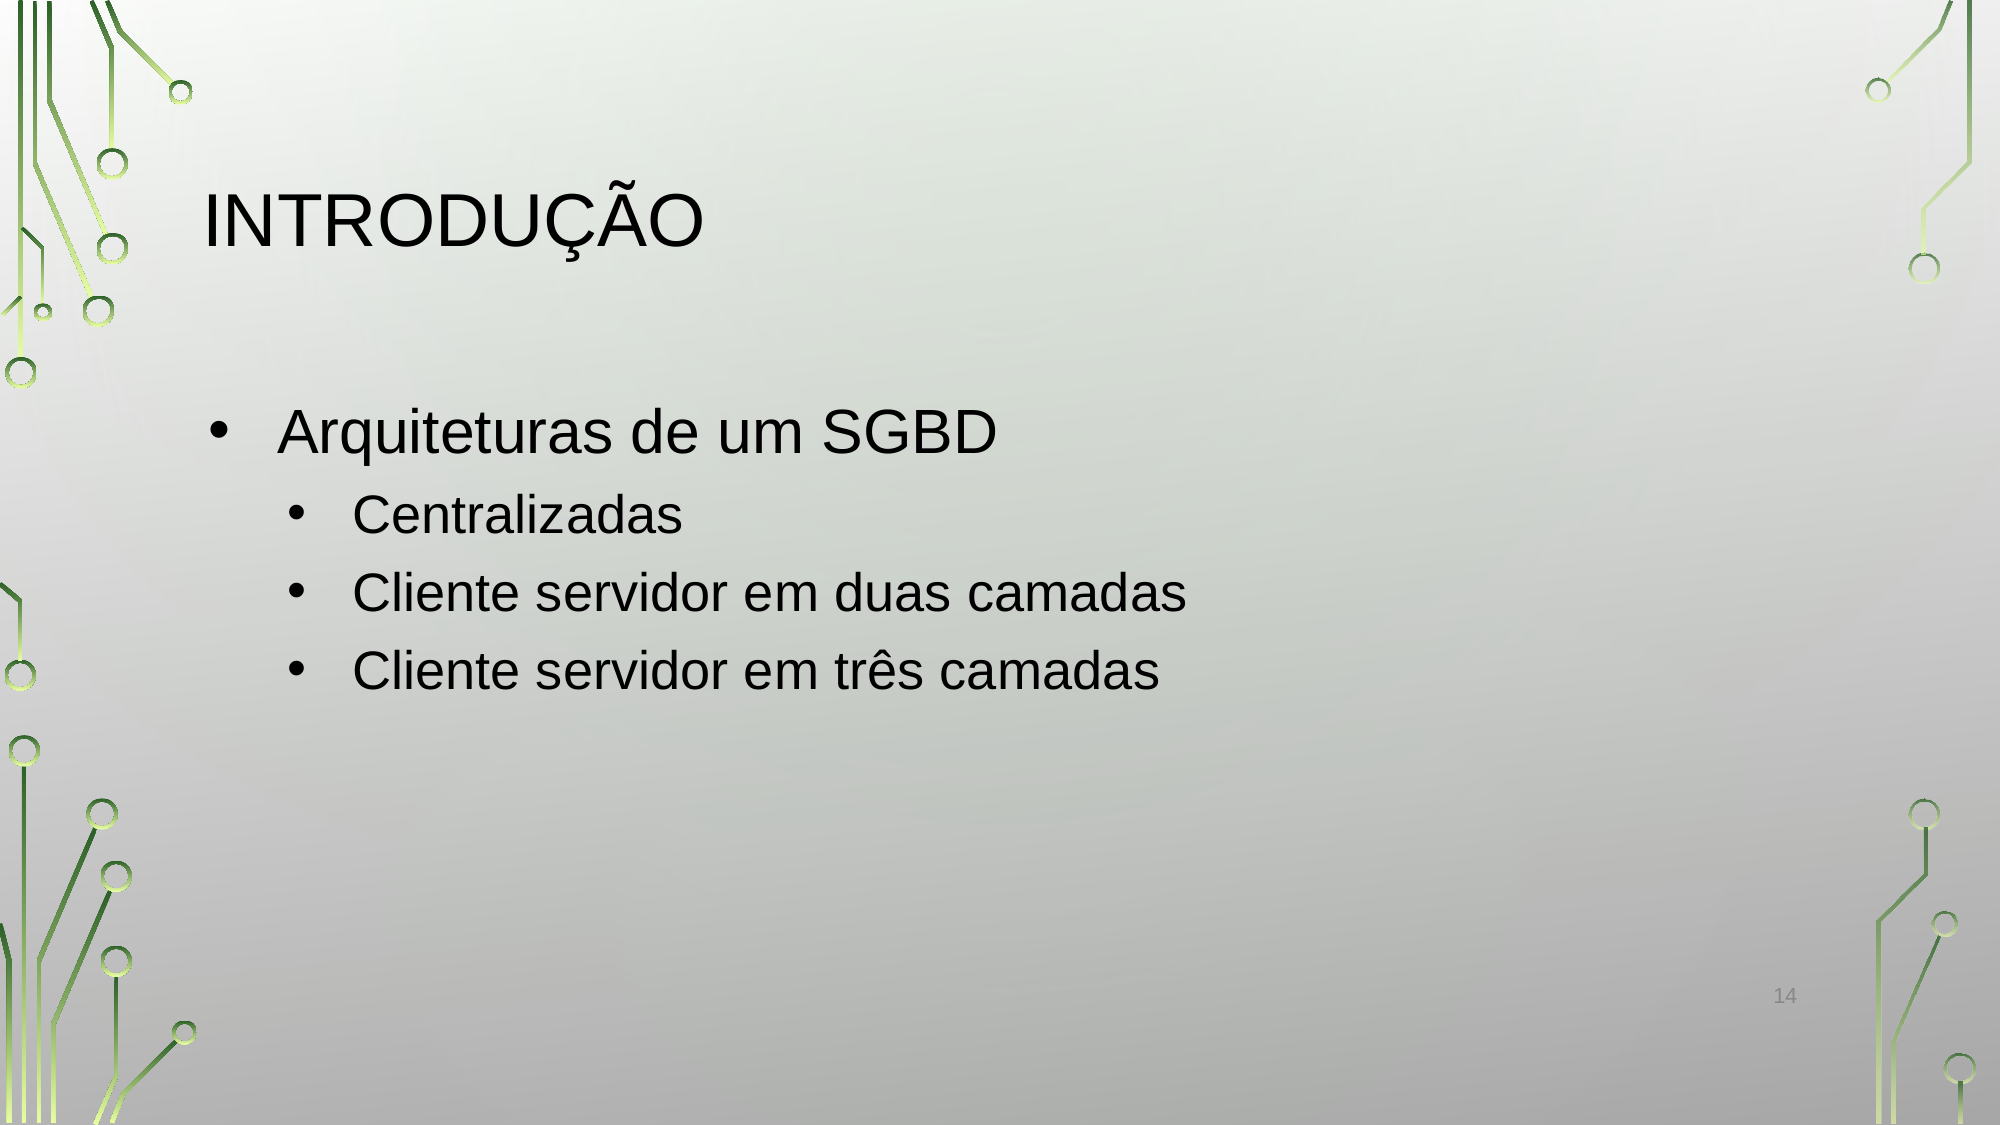

# INTRODUÇÃO
Arquiteturas de um SGBD
Centralizadas
Cliente servidor em duas camadas
Cliente servidor em três camadas
14